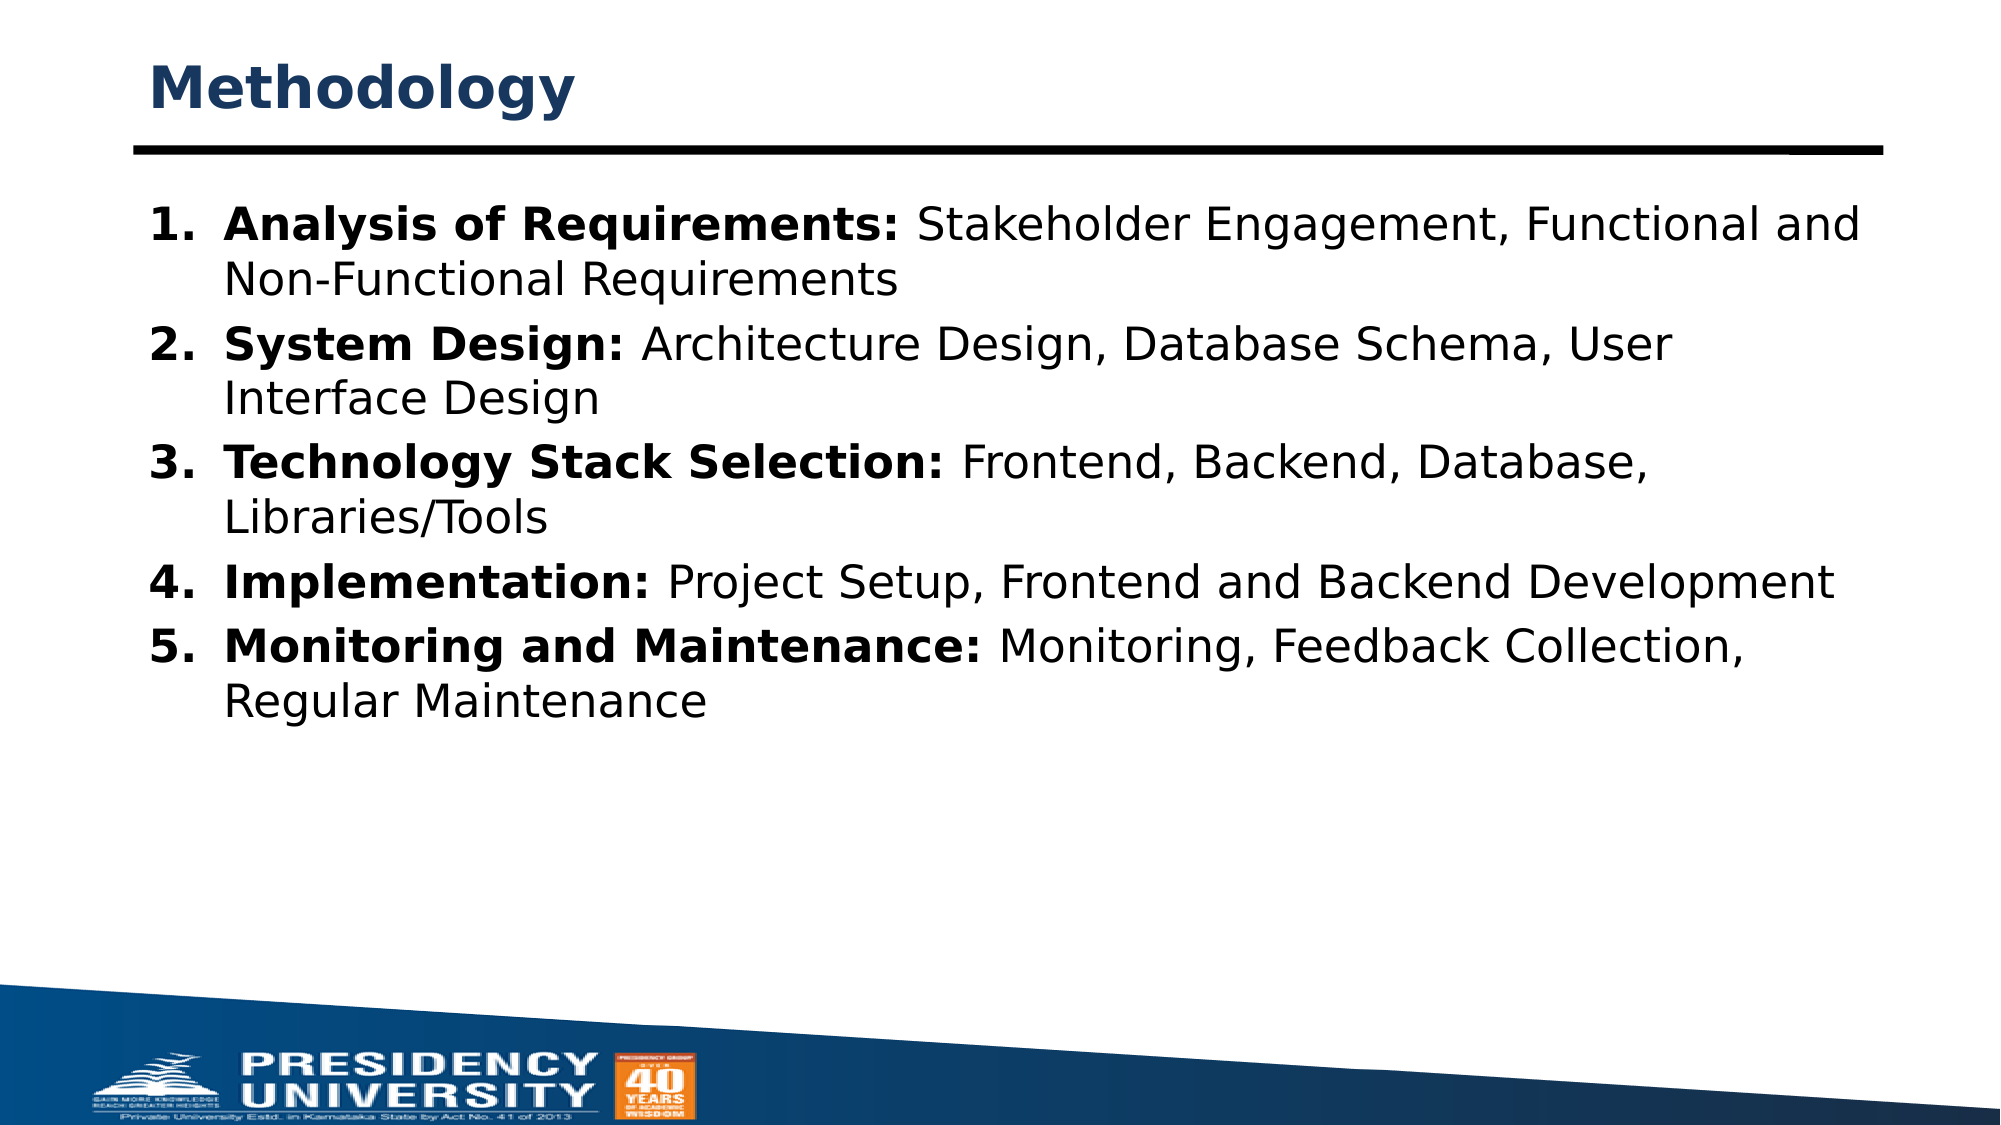

# Methodology
Analysis of Requirements: Stakeholder Engagement, Functional and Non-Functional Requirements
System Design: Architecture Design, Database Schema, User Interface Design
Technology Stack Selection: Frontend, Backend, Database, Libraries/Tools
Implementation: Project Setup, Frontend and Backend Development
Monitoring and Maintenance: Monitoring, Feedback Collection, Regular Maintenance